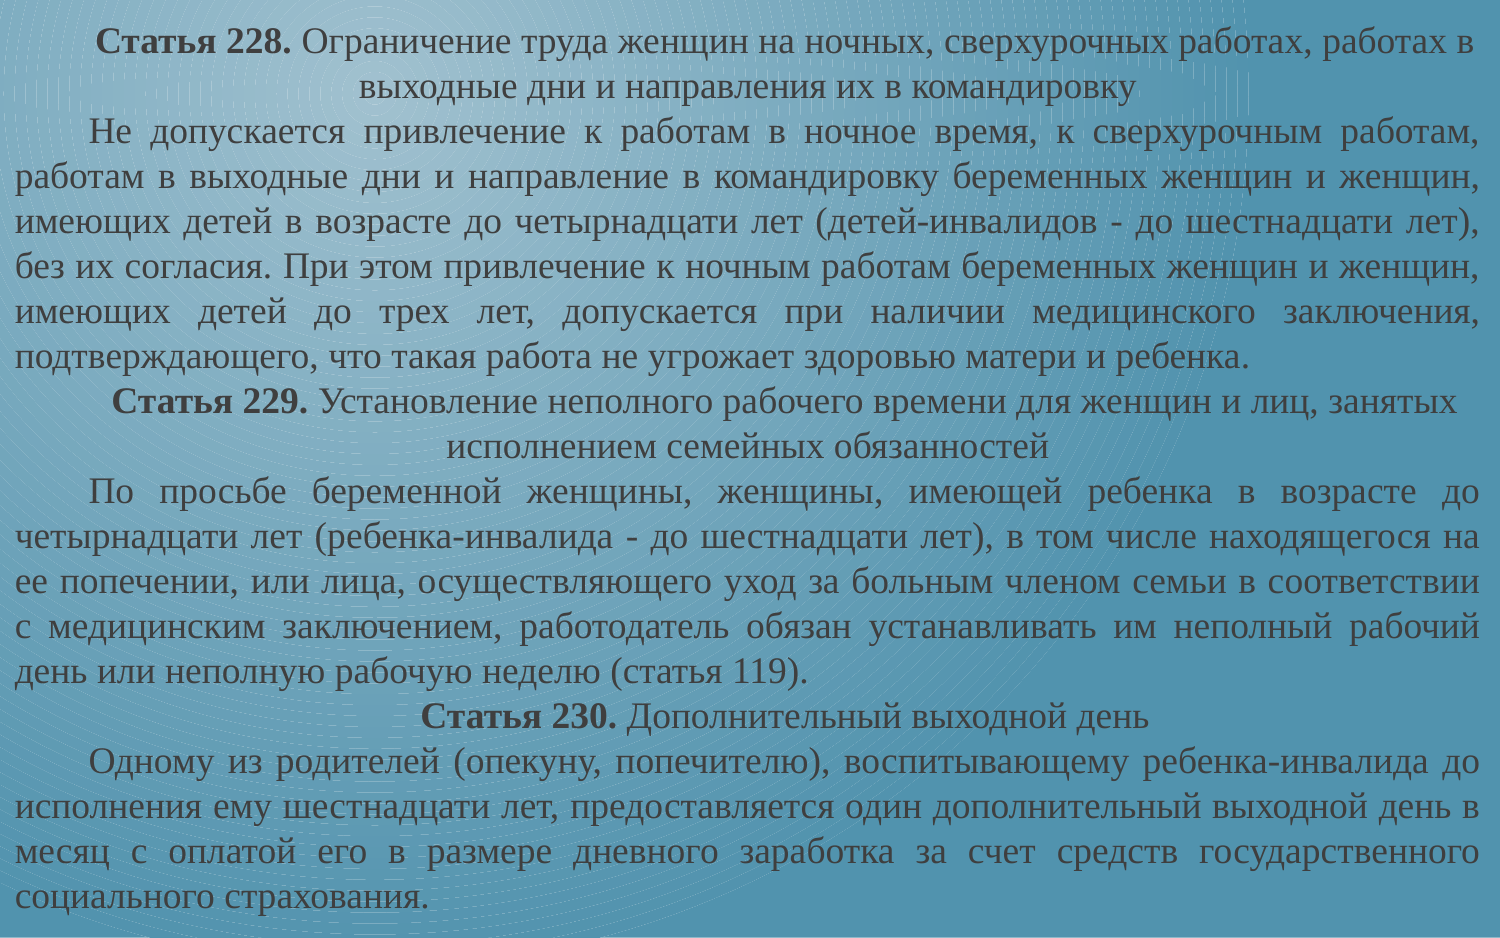

Статья 228. Ограничение труда женщин на ночных, сверхурочных работах, работах в выходные дни и направления их в командировку
Не допускается привлечение к работам в ночное время, к сверхурочным работам, работам в выходные дни и направление в командировку беременных женщин и женщин, имеющих детей в возрасте до четырнадцати лет (детей-инвалидов - до шестнадцати лет), без их согласия. При этом привлечение к ночным работам беременных женщин и женщин, имеющих детей до трех лет, допускается при наличии медицинского заключения, подтверждающего, что такая работа не угрожает здоровью матери и ребенка.
Статья 229. Установление неполного рабочего времени для женщин и лиц, занятых исполнением семейных обязанностей
По просьбе беременной женщины, женщины, имеющей ребенка в возрасте до четырнадцати лет (ребенка-инвалида - до шестнадцати лет), в том числе находящегося на ее попечении, или лица, осуществляющего уход за больным членом семьи в соответствии с медицинским заключением, работодатель обязан устанавливать им неполный рабочий день или неполную рабочую неделю (статья 119).
Статья 230. Дополнительный выходной день
Одному из родителей (опекуну, попечителю), воспитывающему ребенка-инвалида до исполнения ему шестнадцати лет, предоставляется один дополнительный выходной день в месяц с оплатой его в размере дневного заработка за счет средств государственного социального страхования.